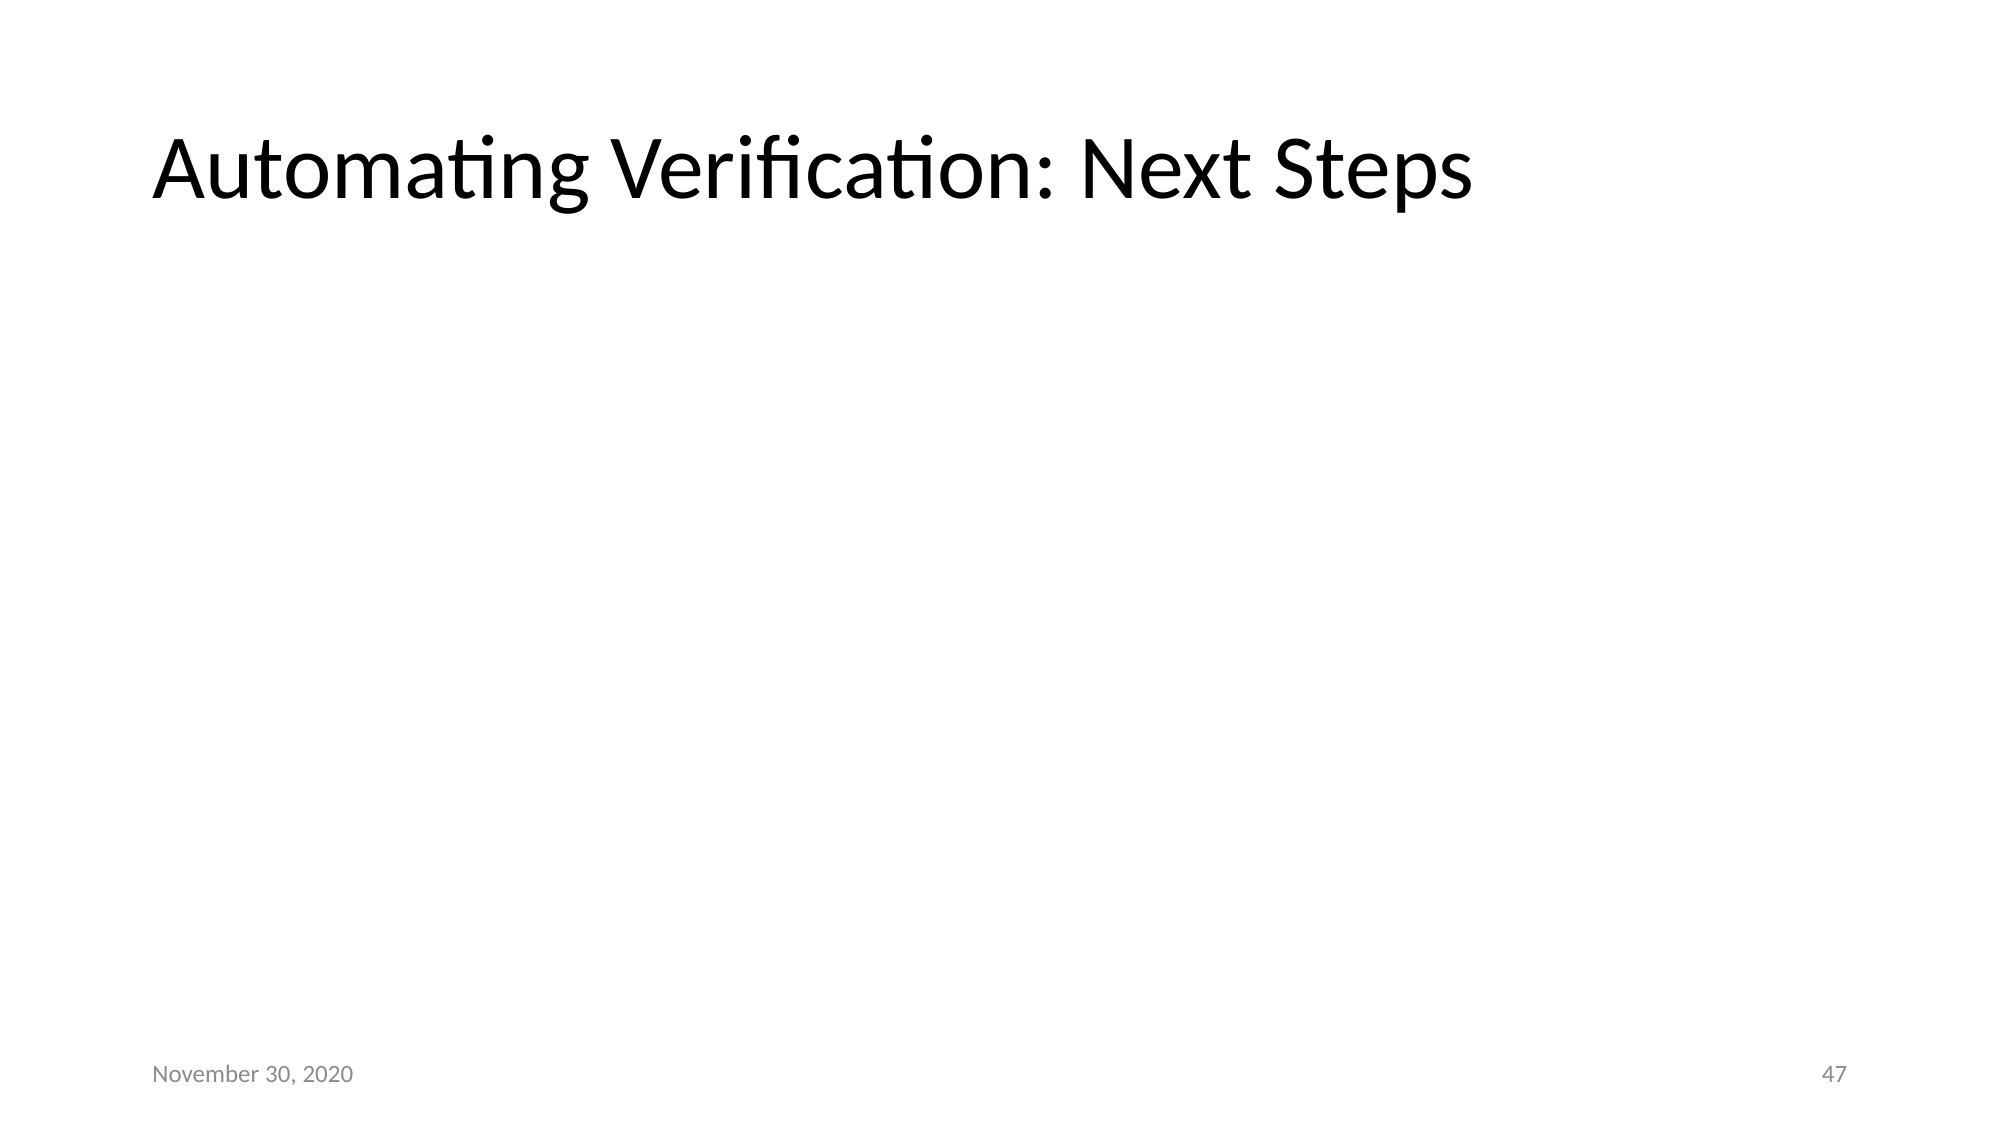

# Automating Verification: Next Steps

November 30, 2020
47